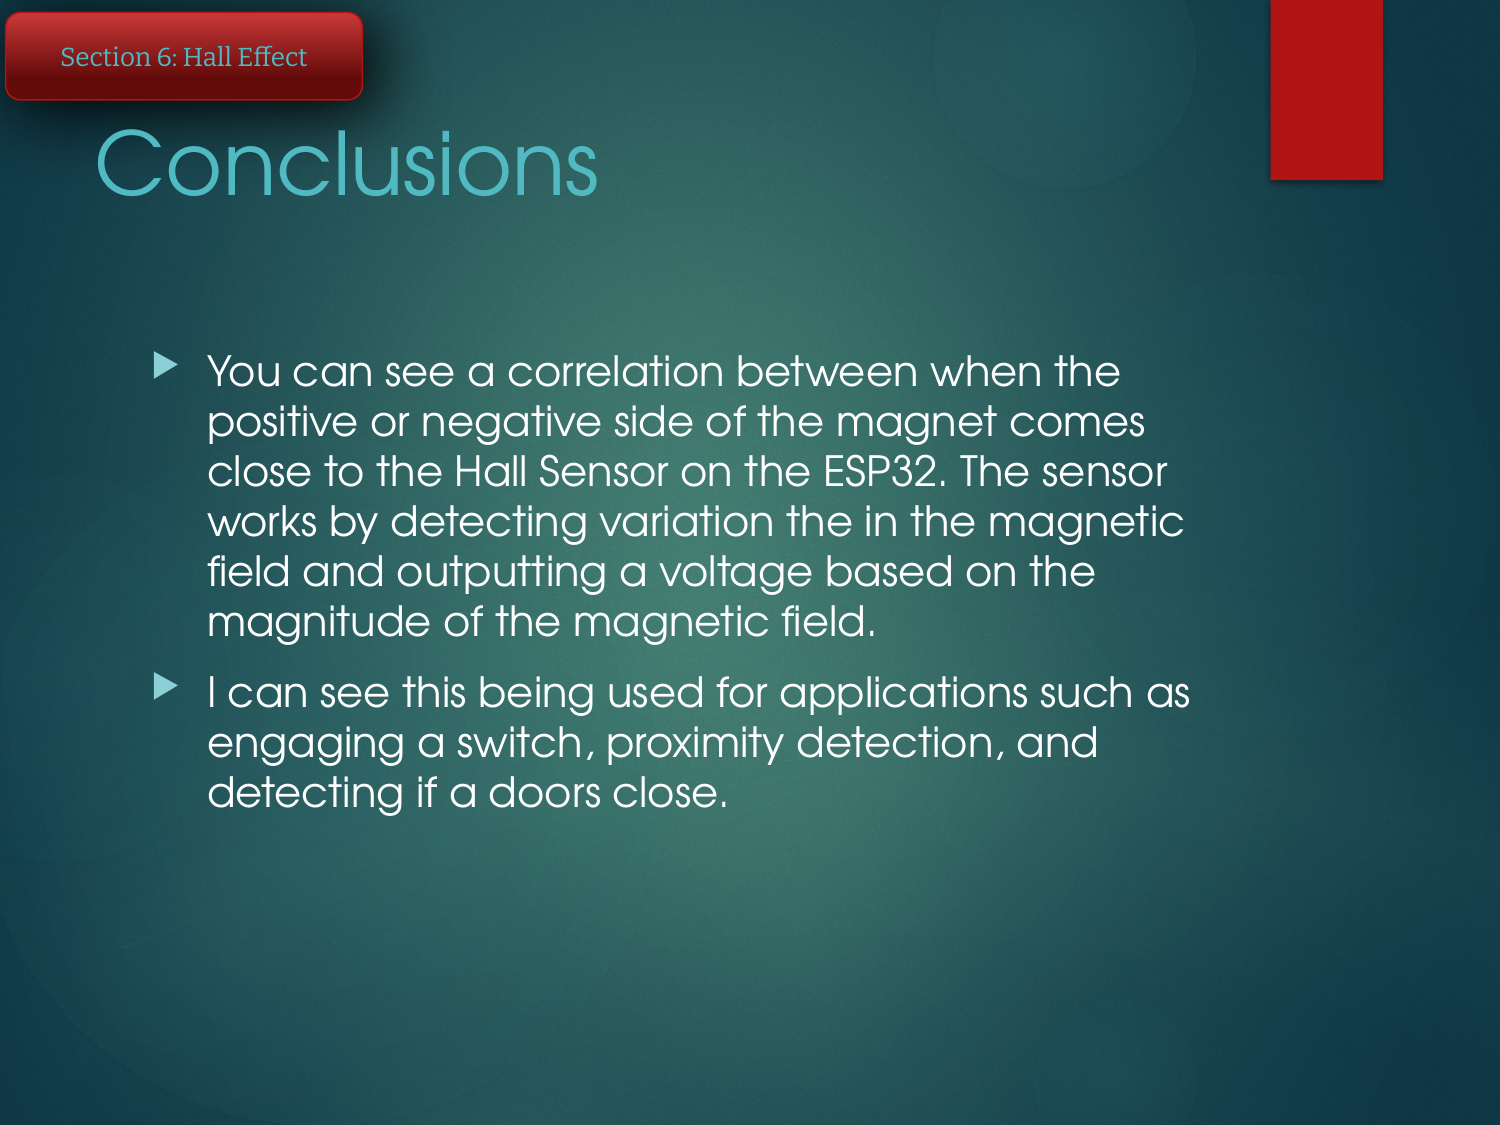

Section 6: Hall Effect
# Conclusions
You can see a correlation between when the positive or negative side of the magnet comes close to the Hall Sensor on the ESP32. The sensor works by detecting variation the in the magnetic field and outputting a voltage based on the magnitude of the magnetic field.
I can see this being used for applications such as engaging a switch, proximity detection, and detecting if a doors close.